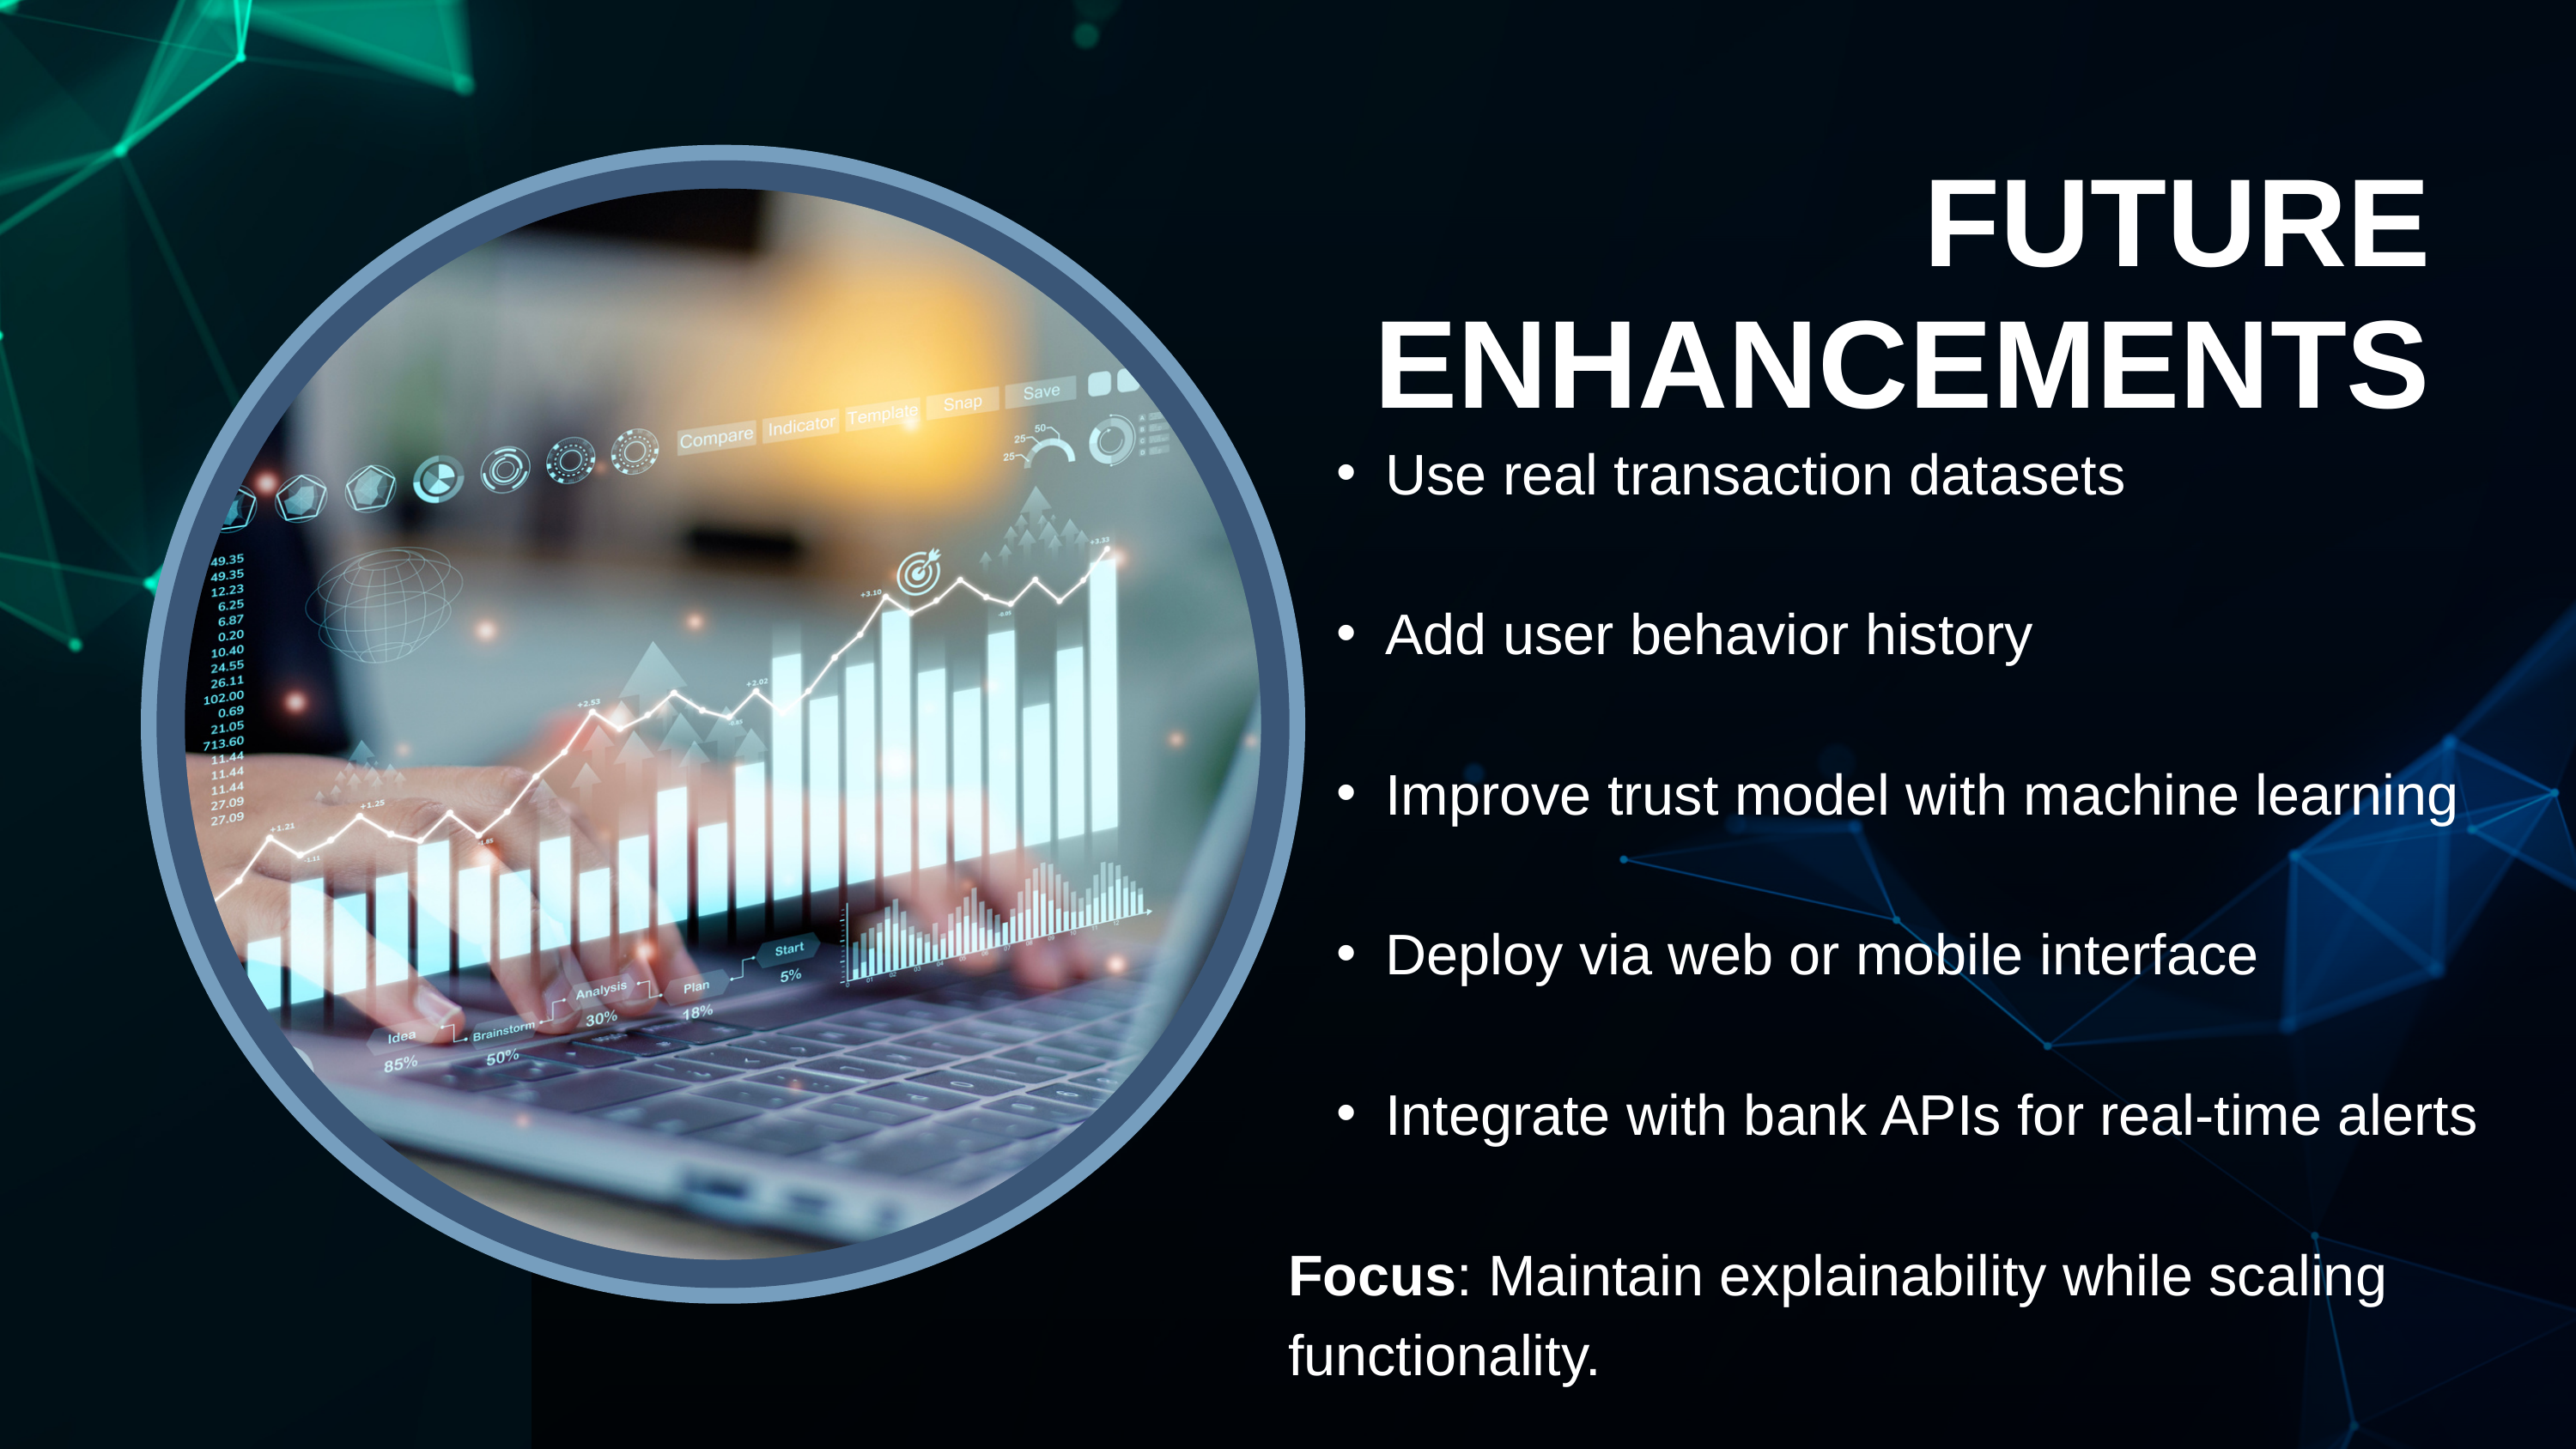

FUTURE ENHANCEMENTS
Use real transaction datasets

Add user behavior history

Improve trust model with machine learning

Deploy via web or mobile interface

Integrate with bank APIs for real-time alerts

Focus: Maintain explainability while scaling functionality.